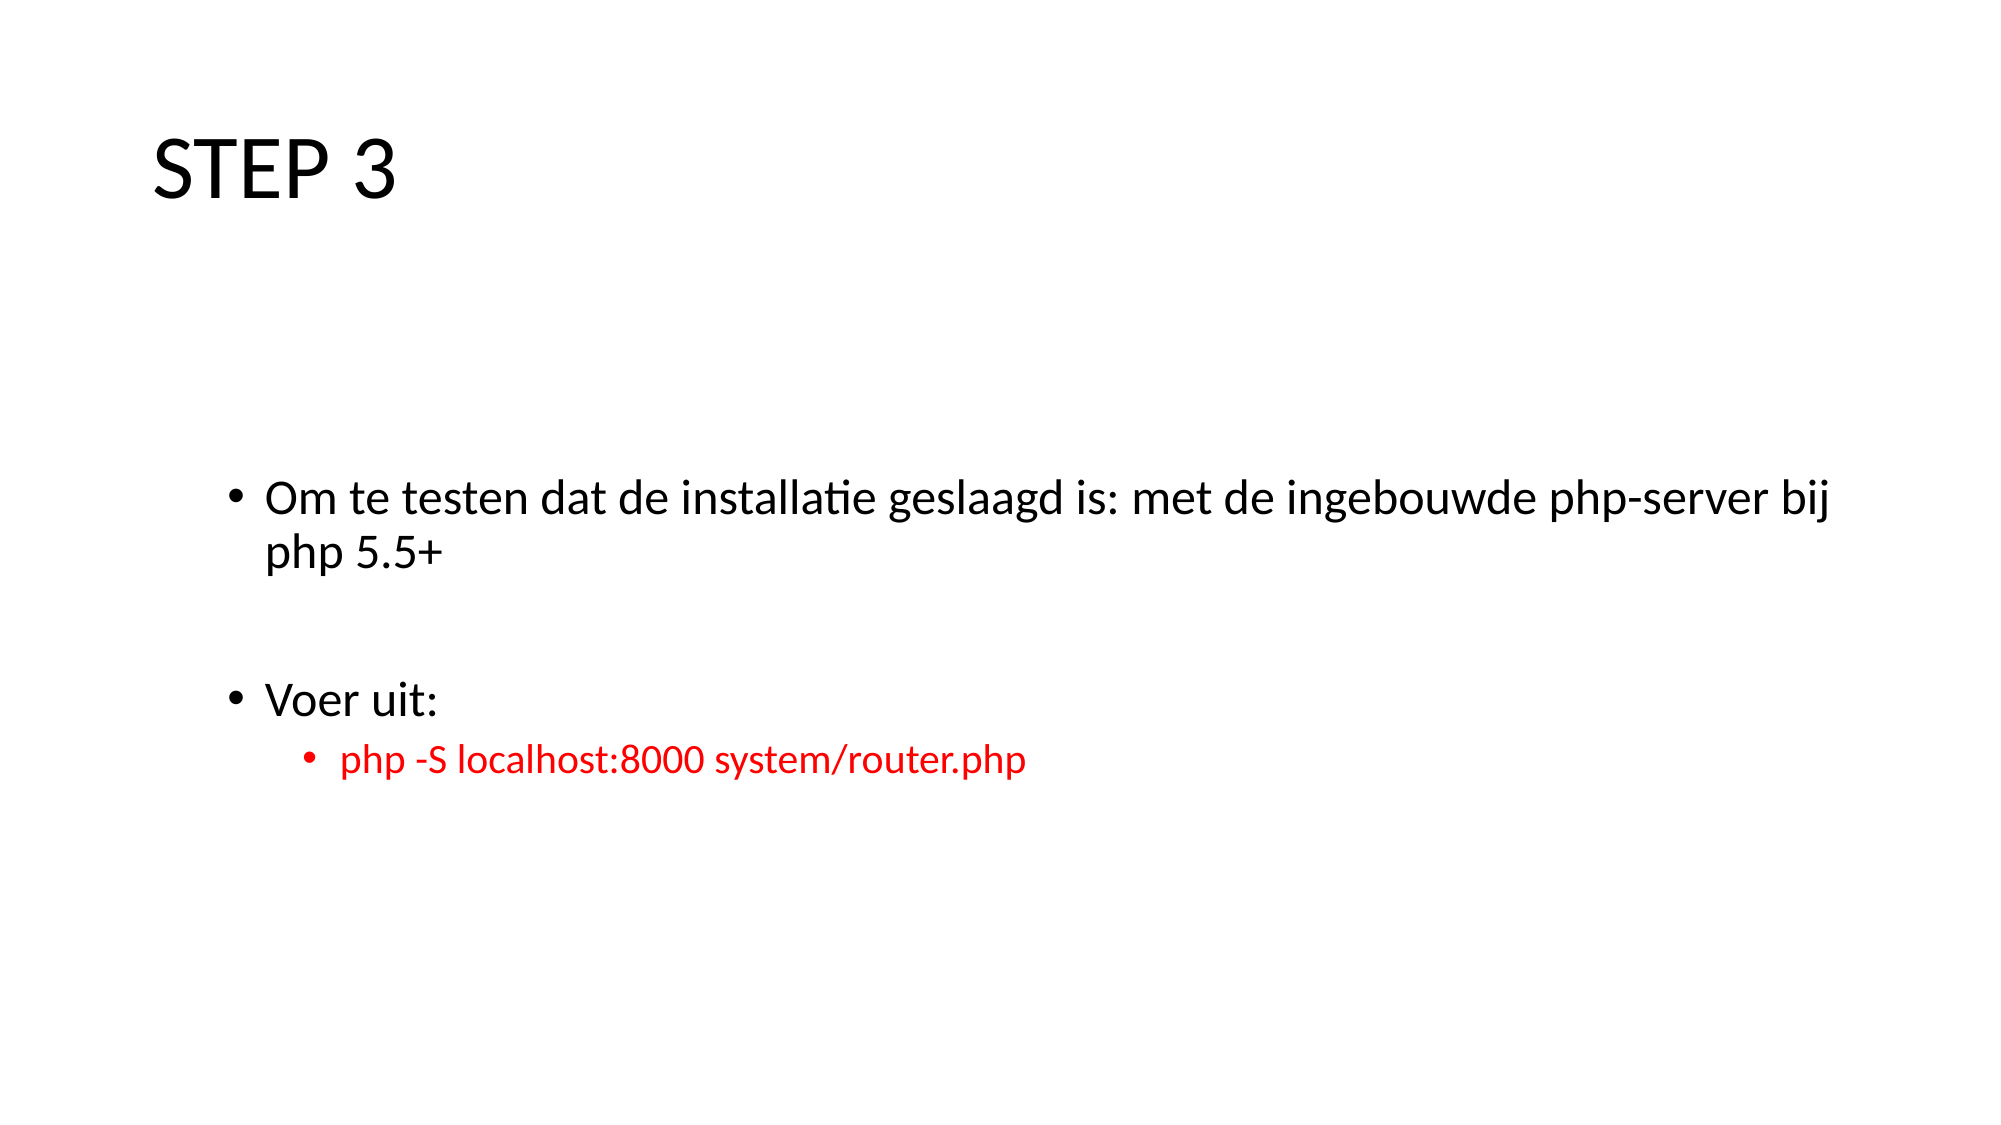

# STEP 3

Om te testen dat de installatie geslaagd is: met de ingebouwde php-server bij php 5.5+

Voer uit:
php -S localhost:8000 system/router.php